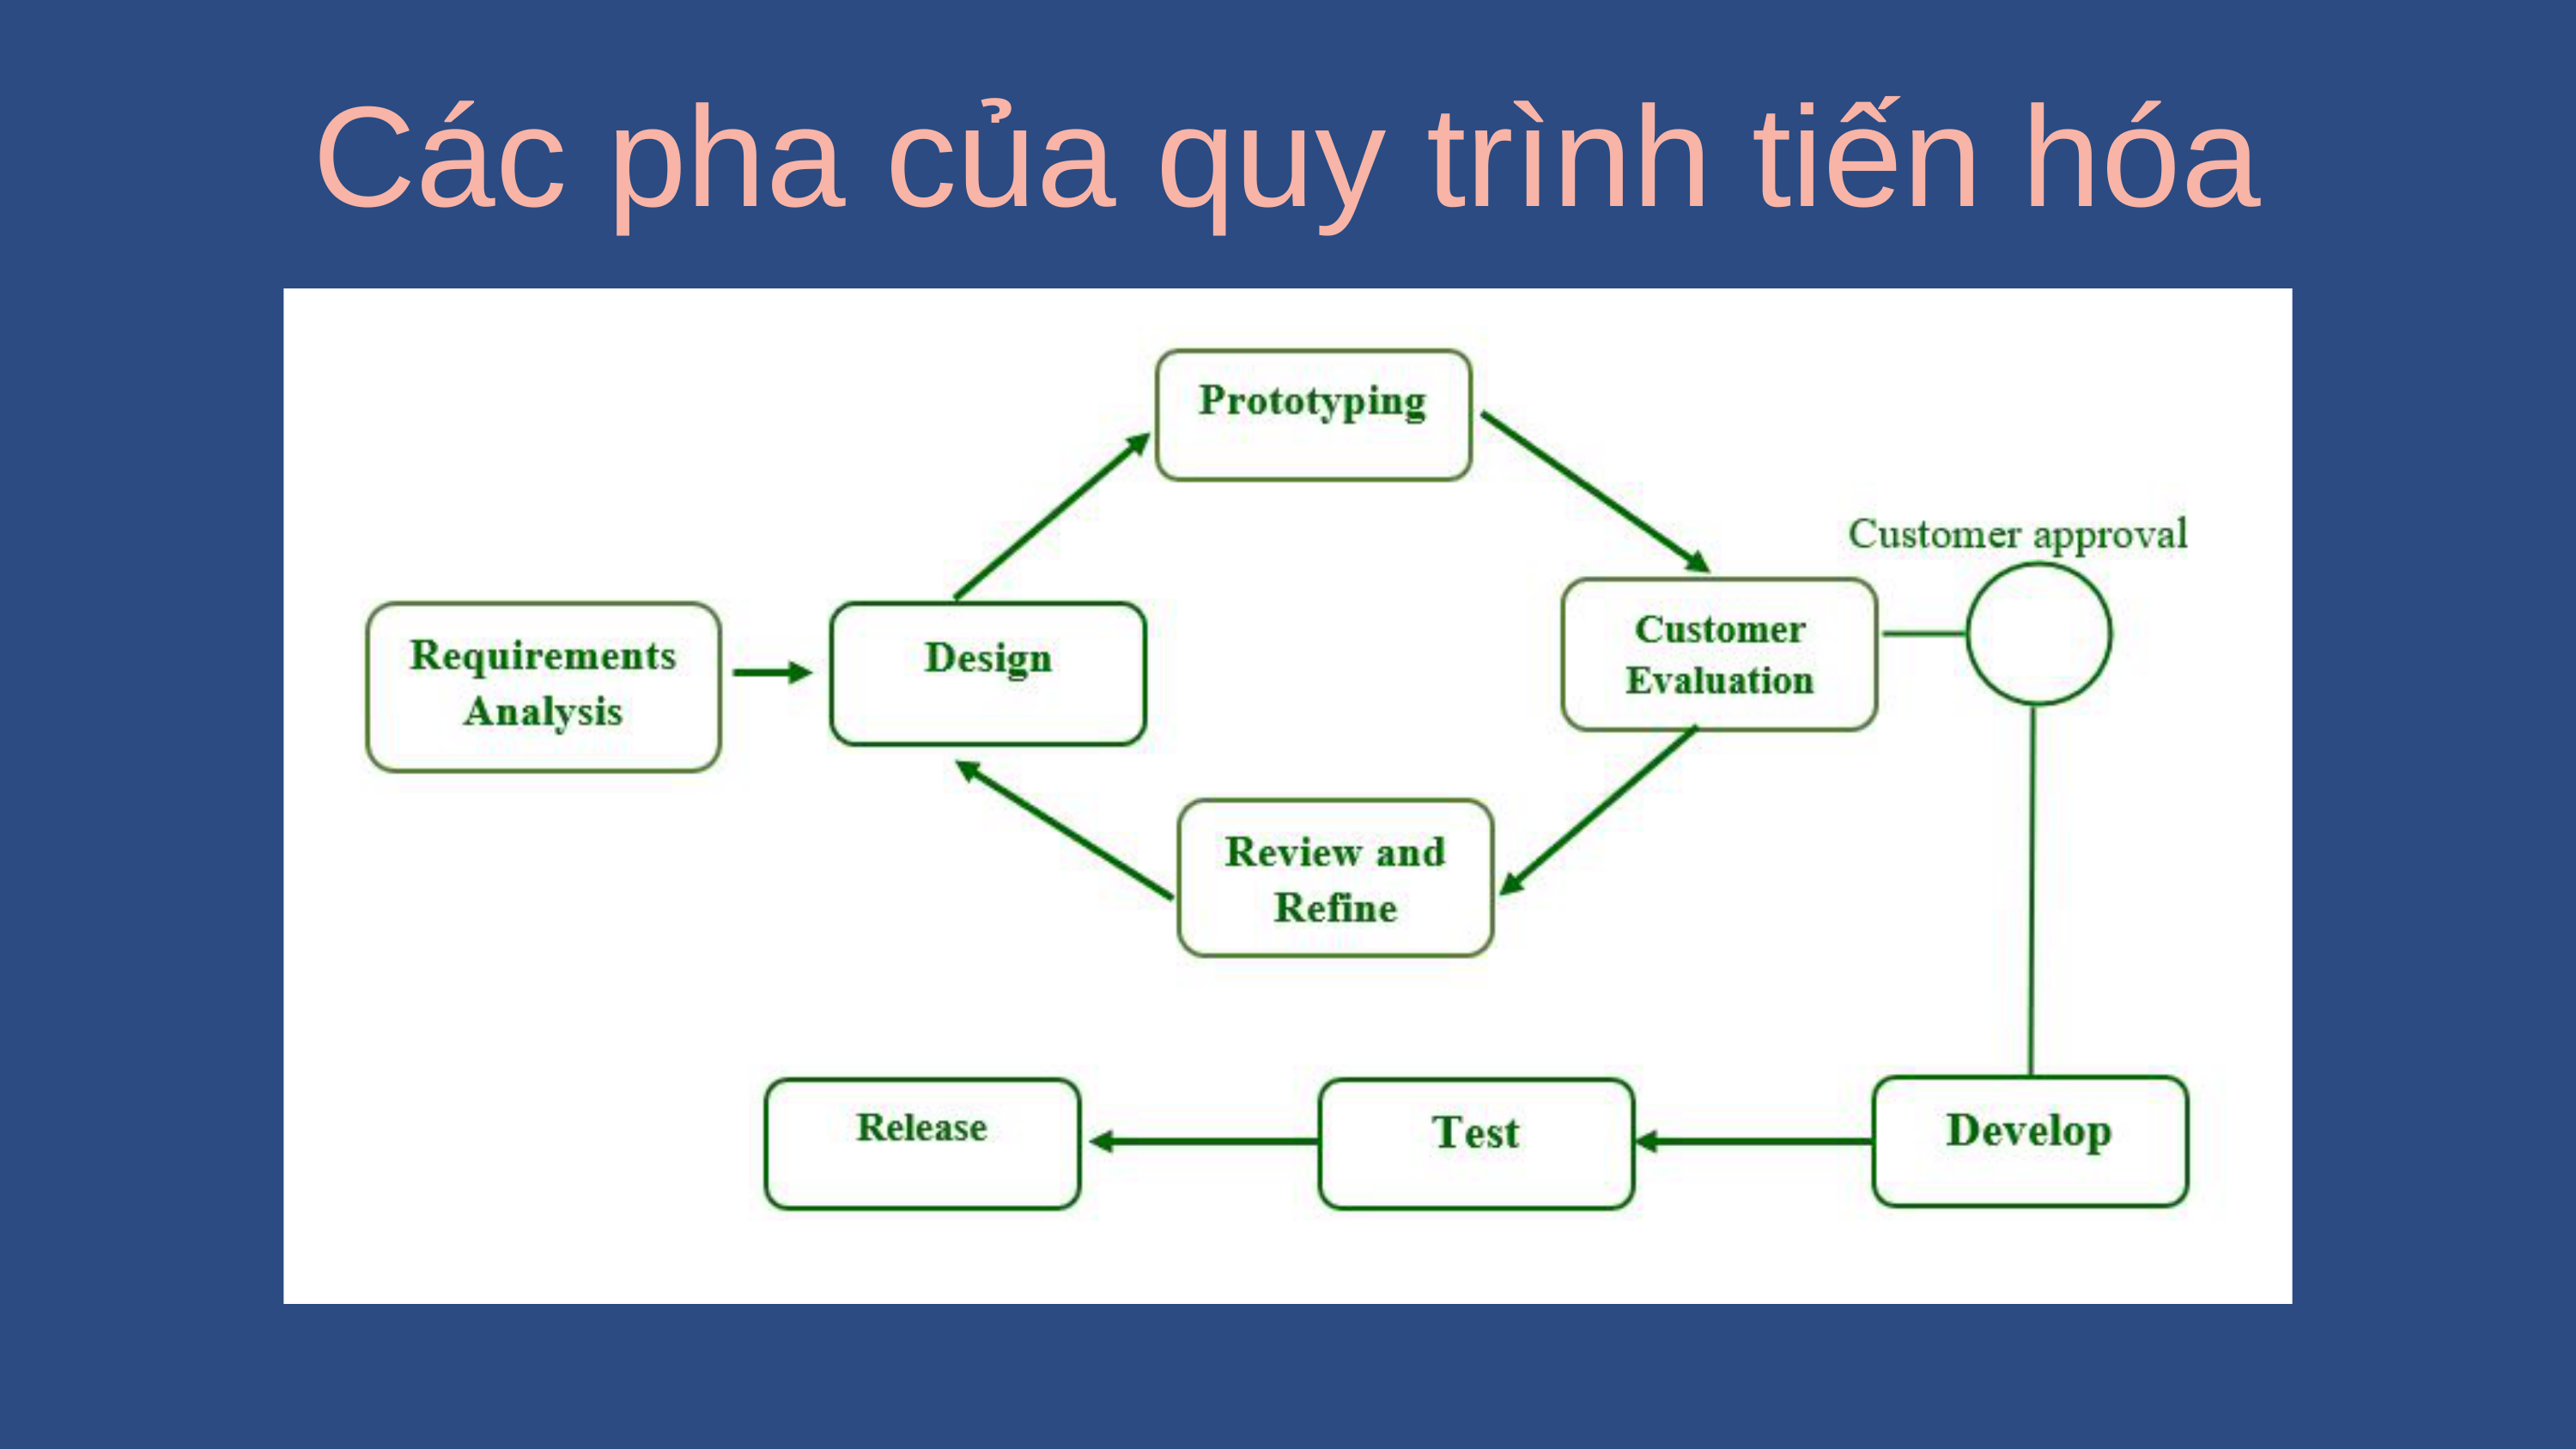

Các pha của quy trình tiến hóa